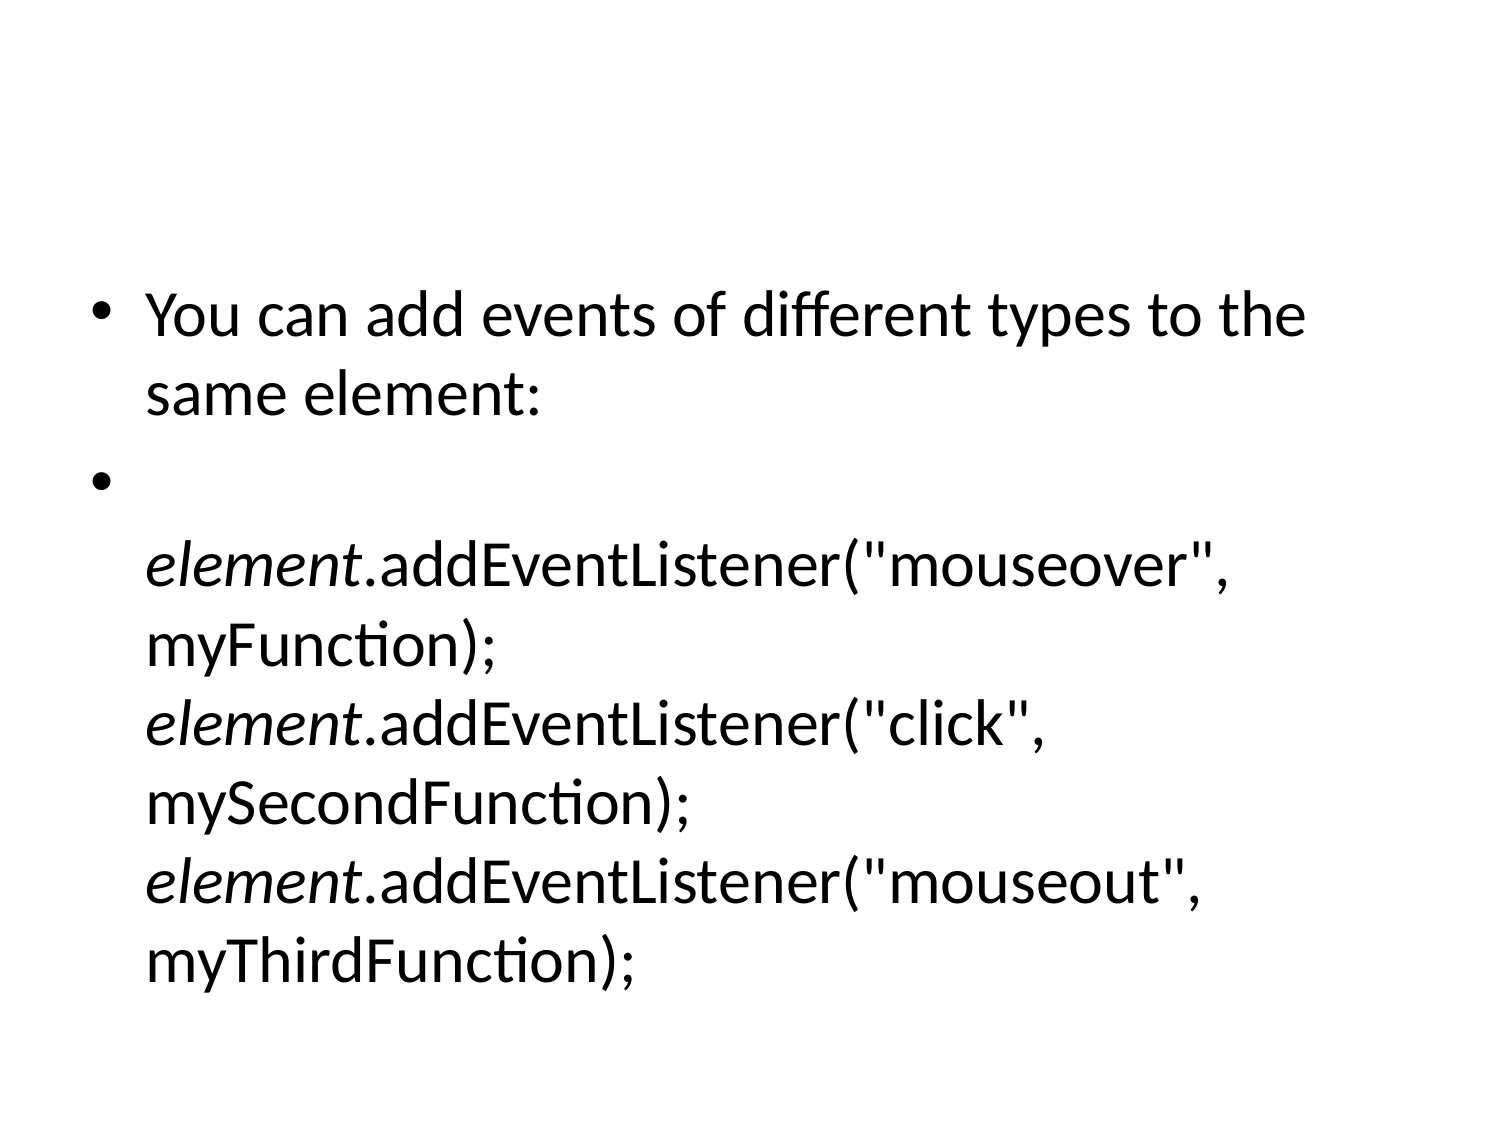

#
You can add events of different types to the same element:
element.addEventListener("mouseover", myFunction);
element.addEventListener("click", mySecondFunction);
element.addEventListener("mouseout", myThirdFunction);